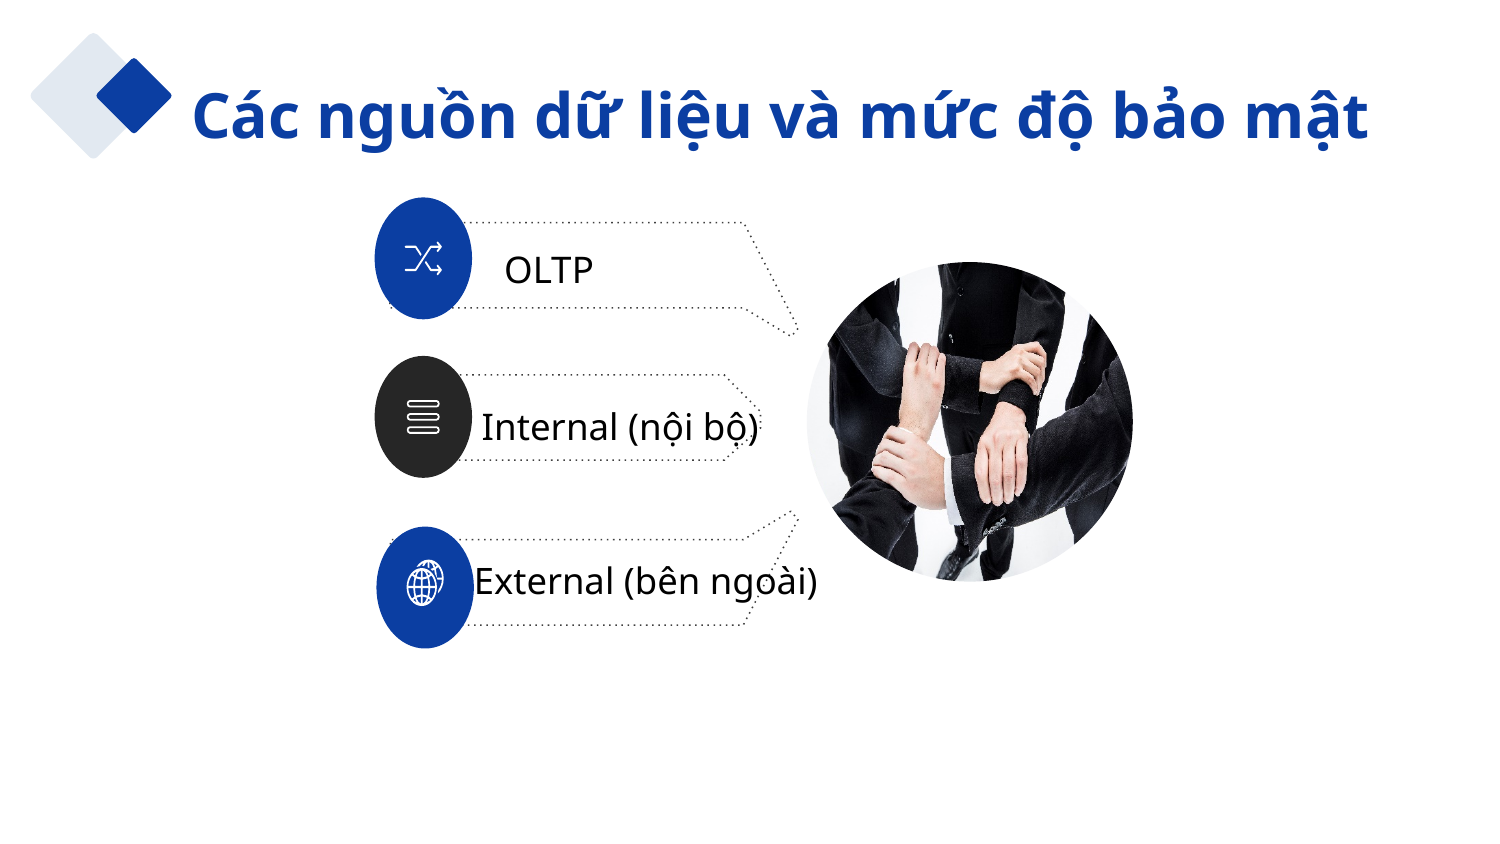

Các nguồn dữ liệu và mức độ bảo mật

OLTP

Internal (nội bộ)

External (bên ngoài)